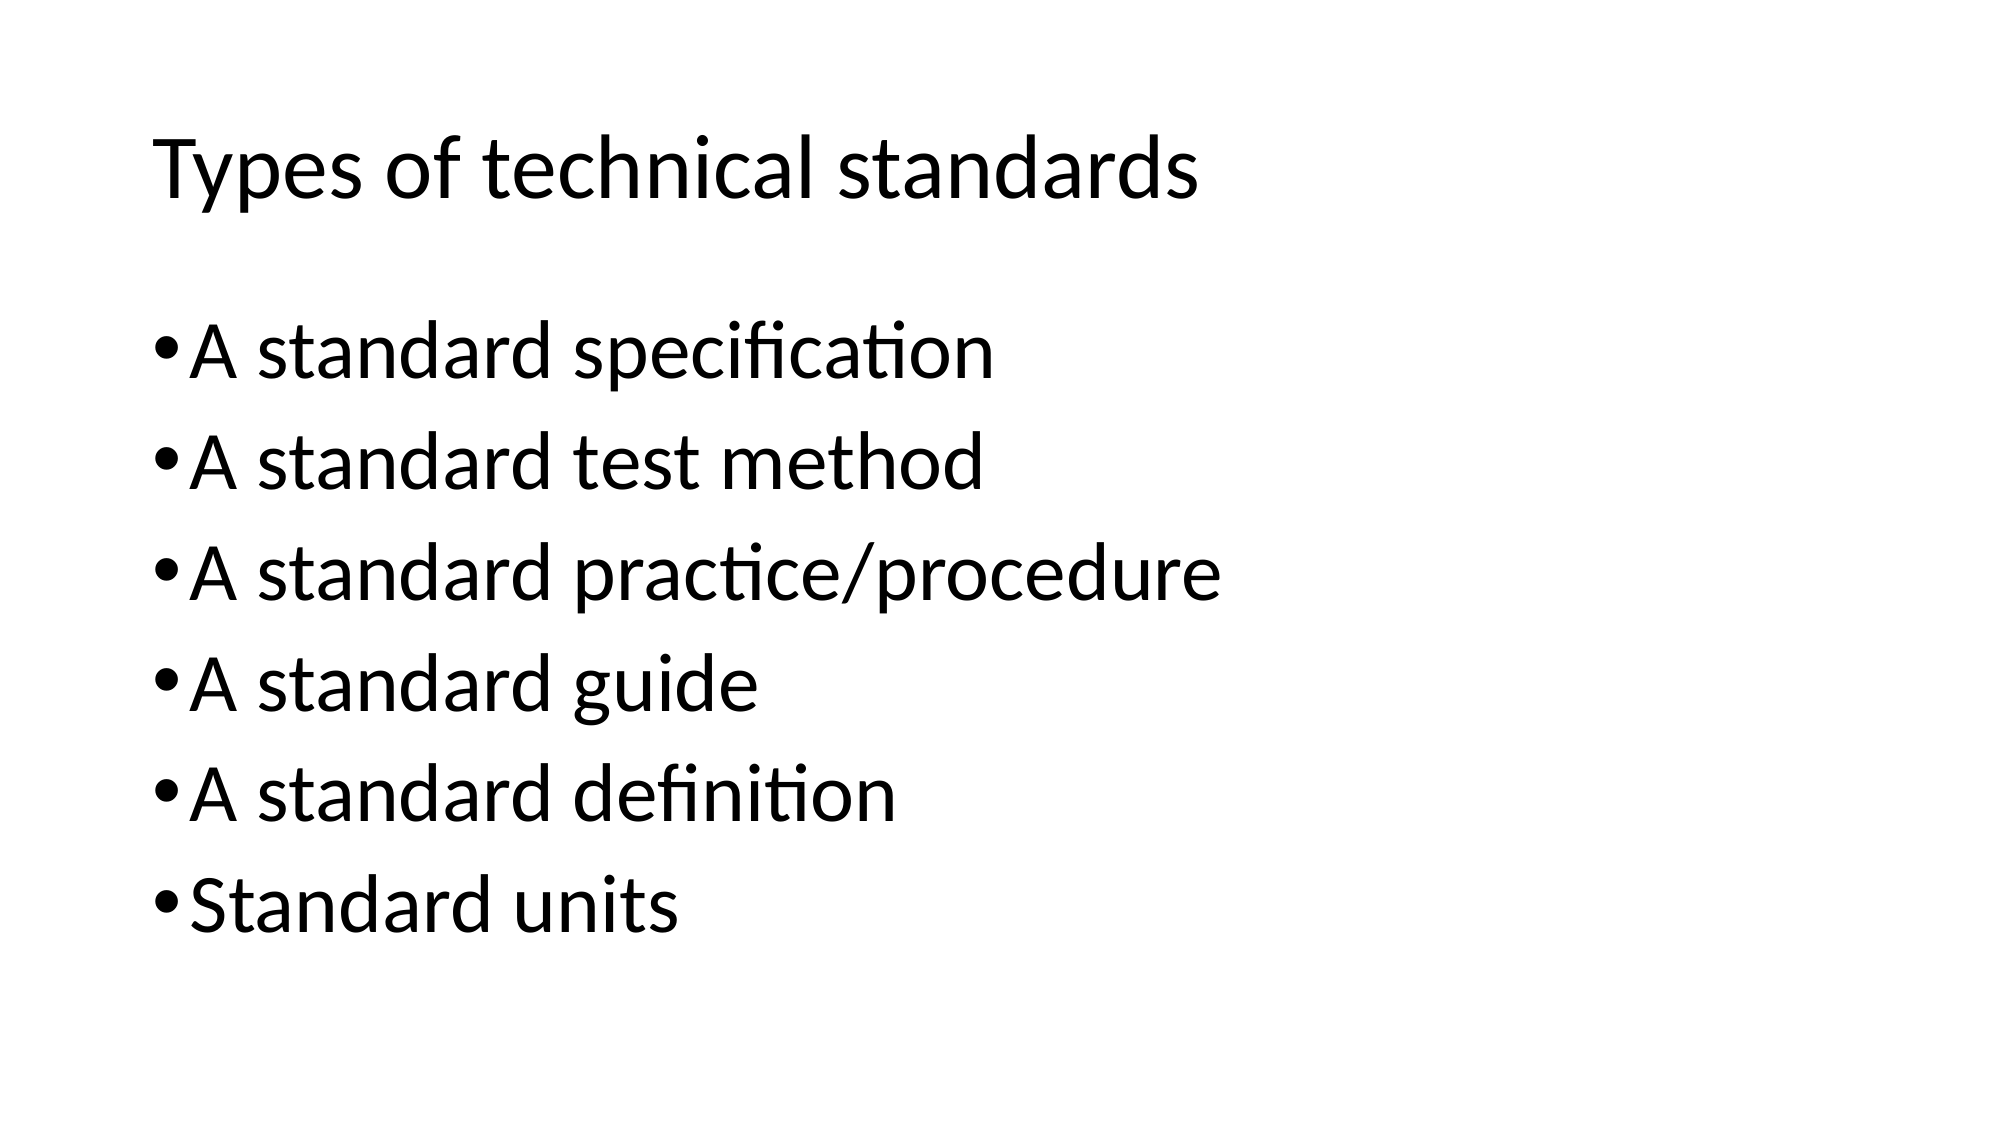

# Types of technical standards
A standard specification
A standard test method
A standard practice/procedure
A standard guide
A standard definition
Standard units